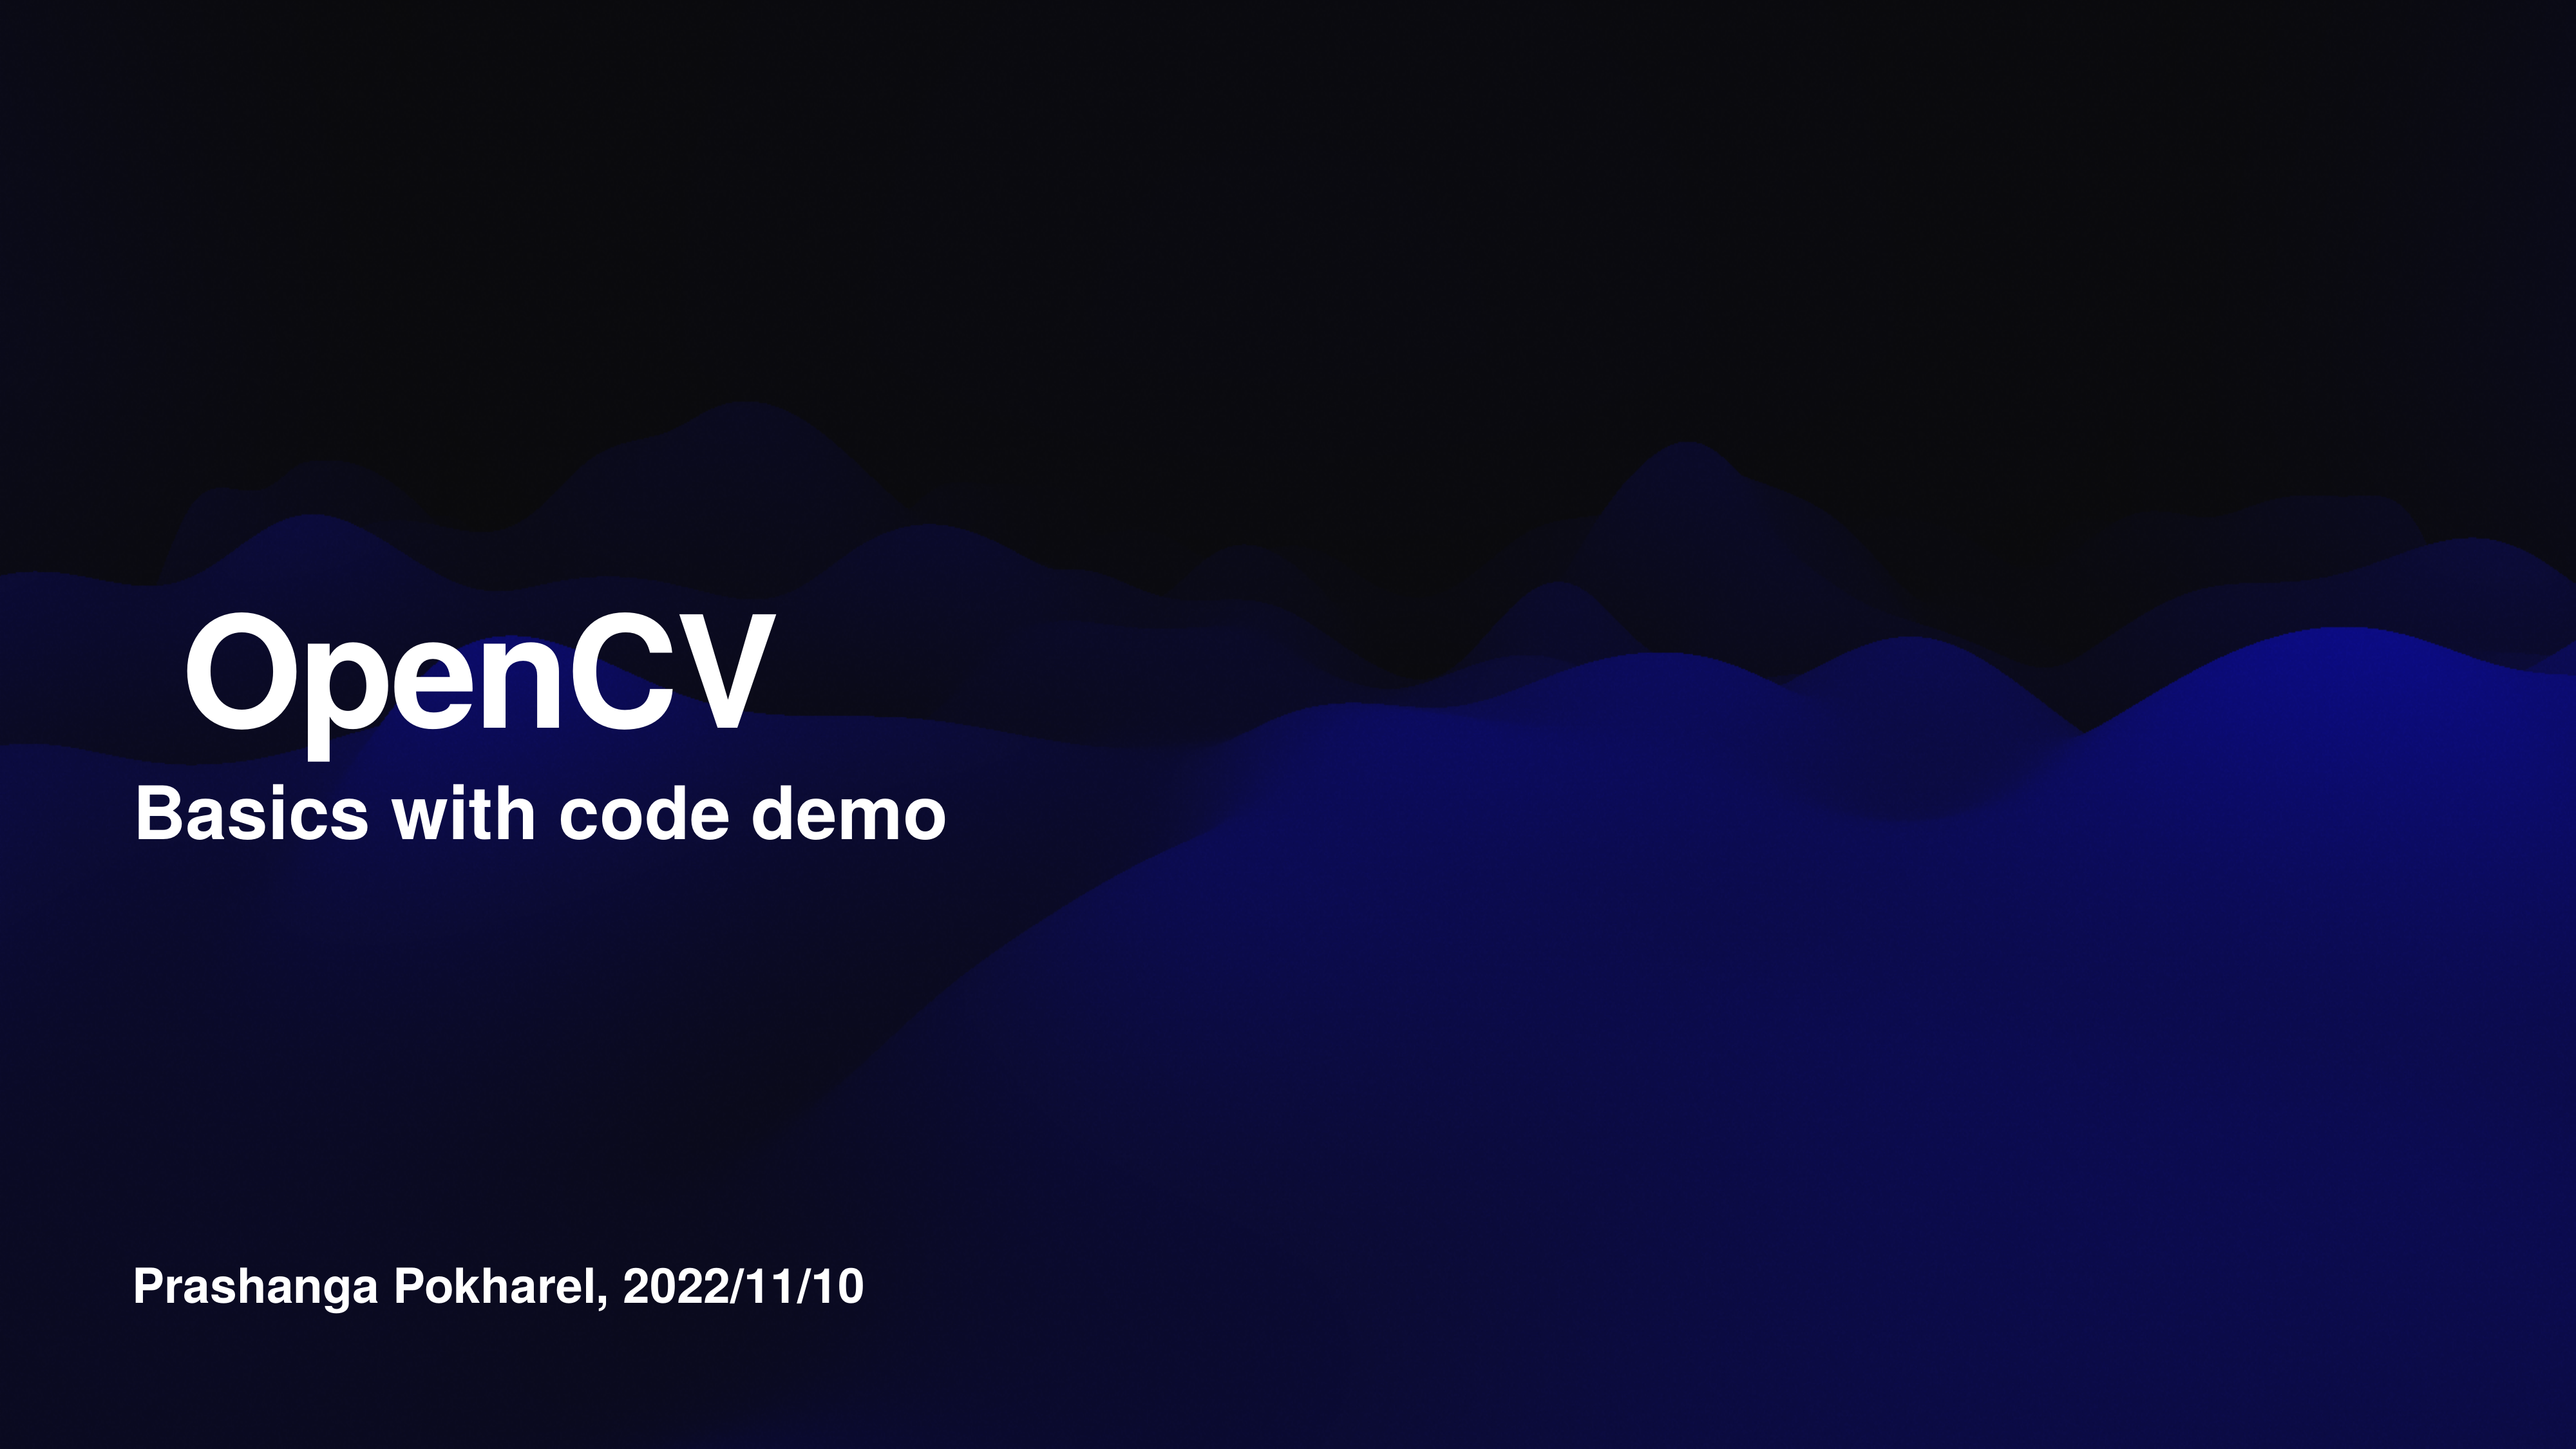

# OpenCV
Basics with code demo
Prashanga Pokharel, 2022/11/10